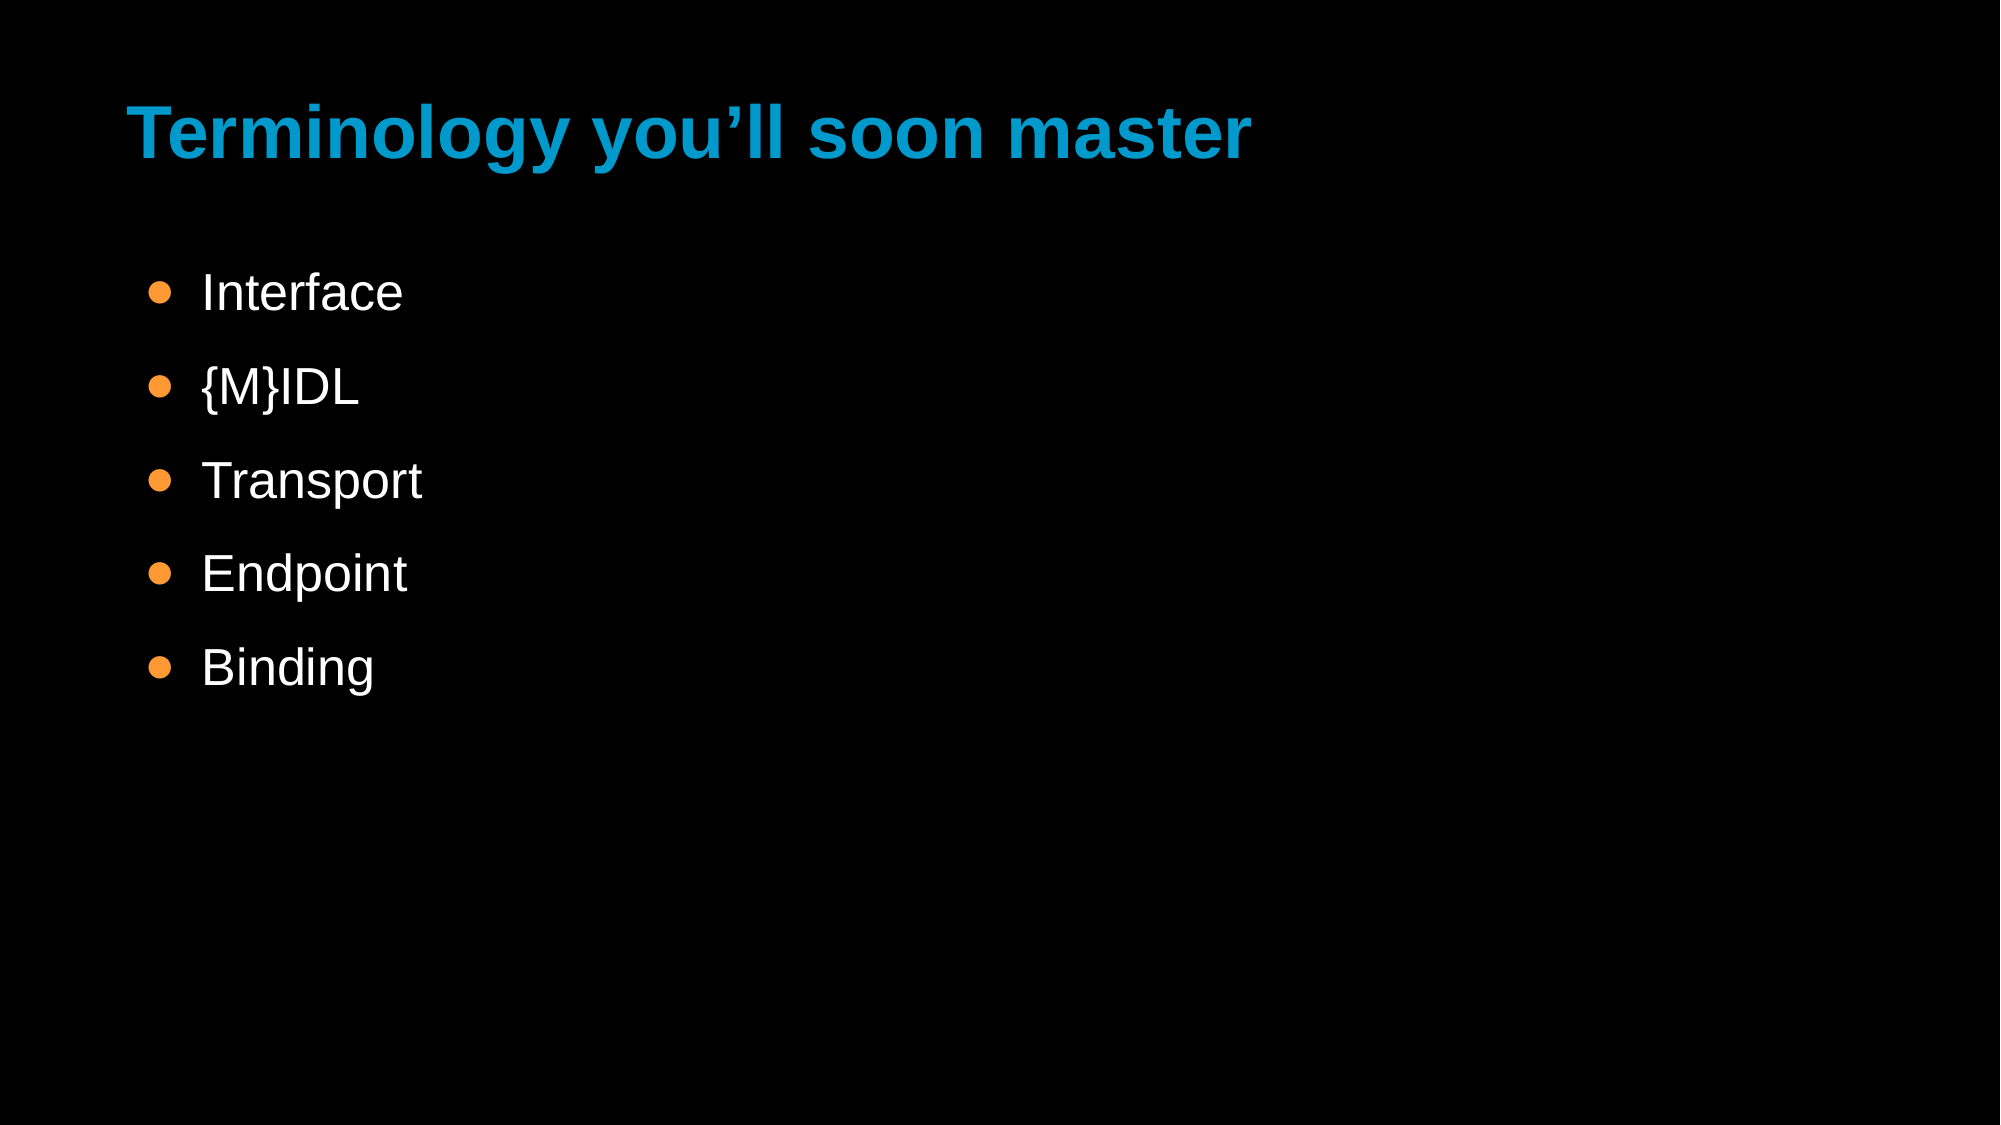

# Terminology you’ll soon master
Interface
{M}IDL
Transport
Endpoint
Binding